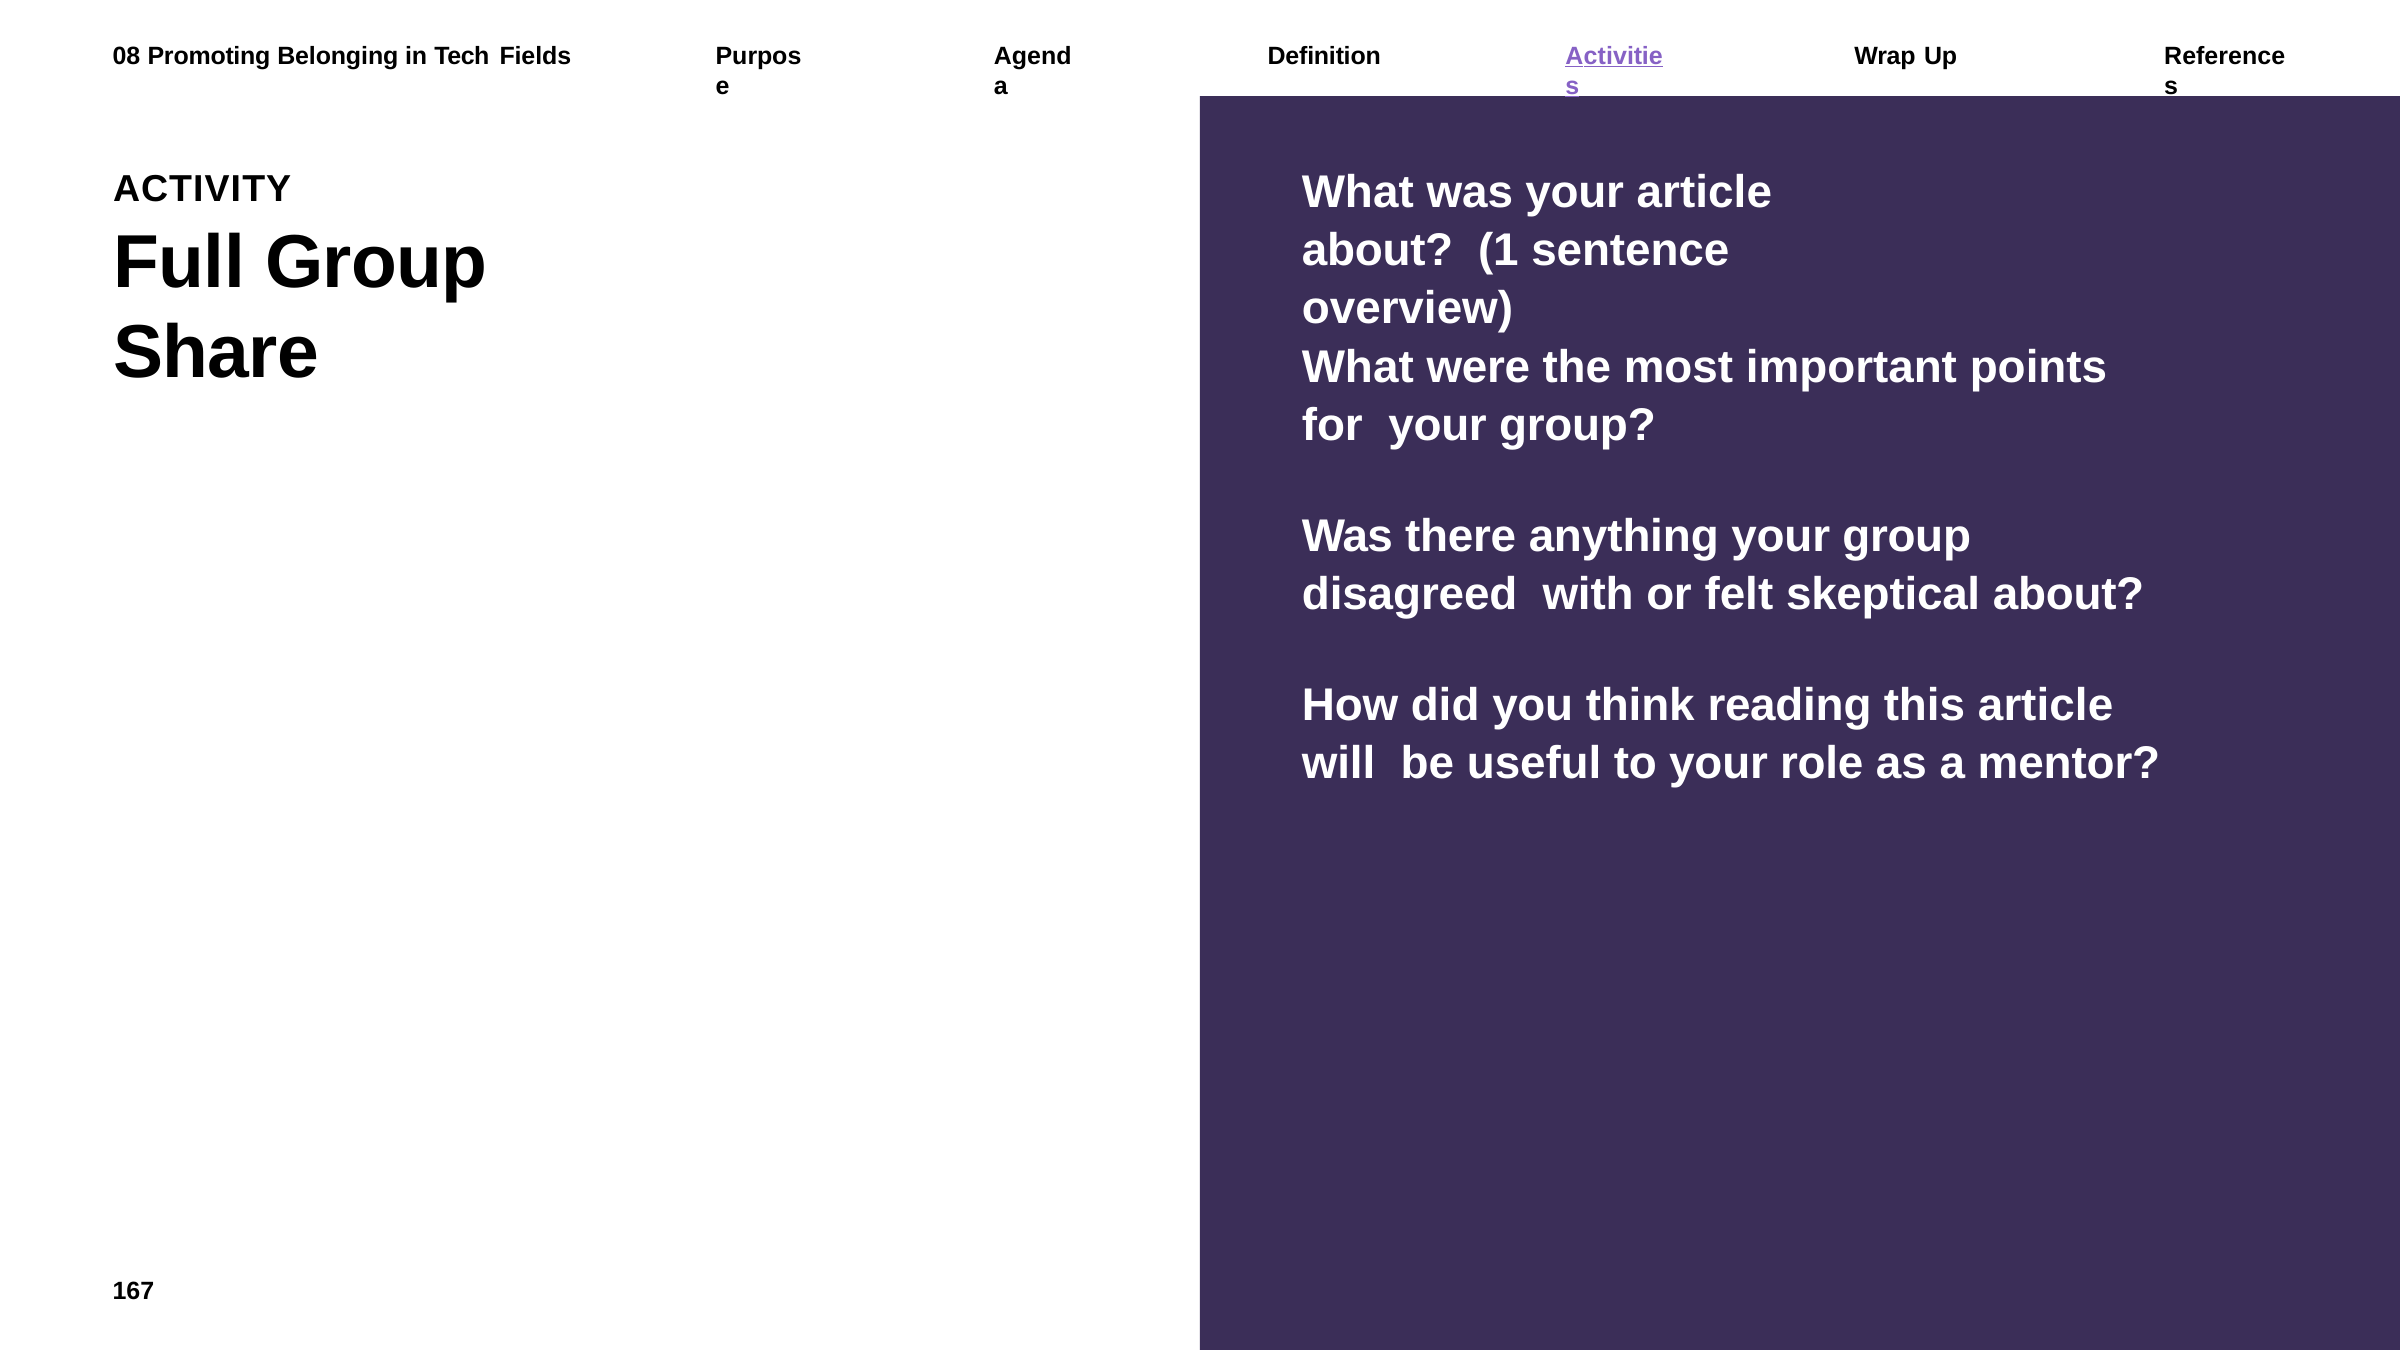

08 Promoting Belonging in Tech Fields
Purpose
Agenda
Definition
Activities
Wrap Up
References

What was your article about?  (1 sentence overview)
ACTIVITY
Full Group Share
What were the most important points for  your group?

Was there anything your group disagreed  with or felt skeptical about?

How did you think reading this article will  be useful to your role as a mentor?
167